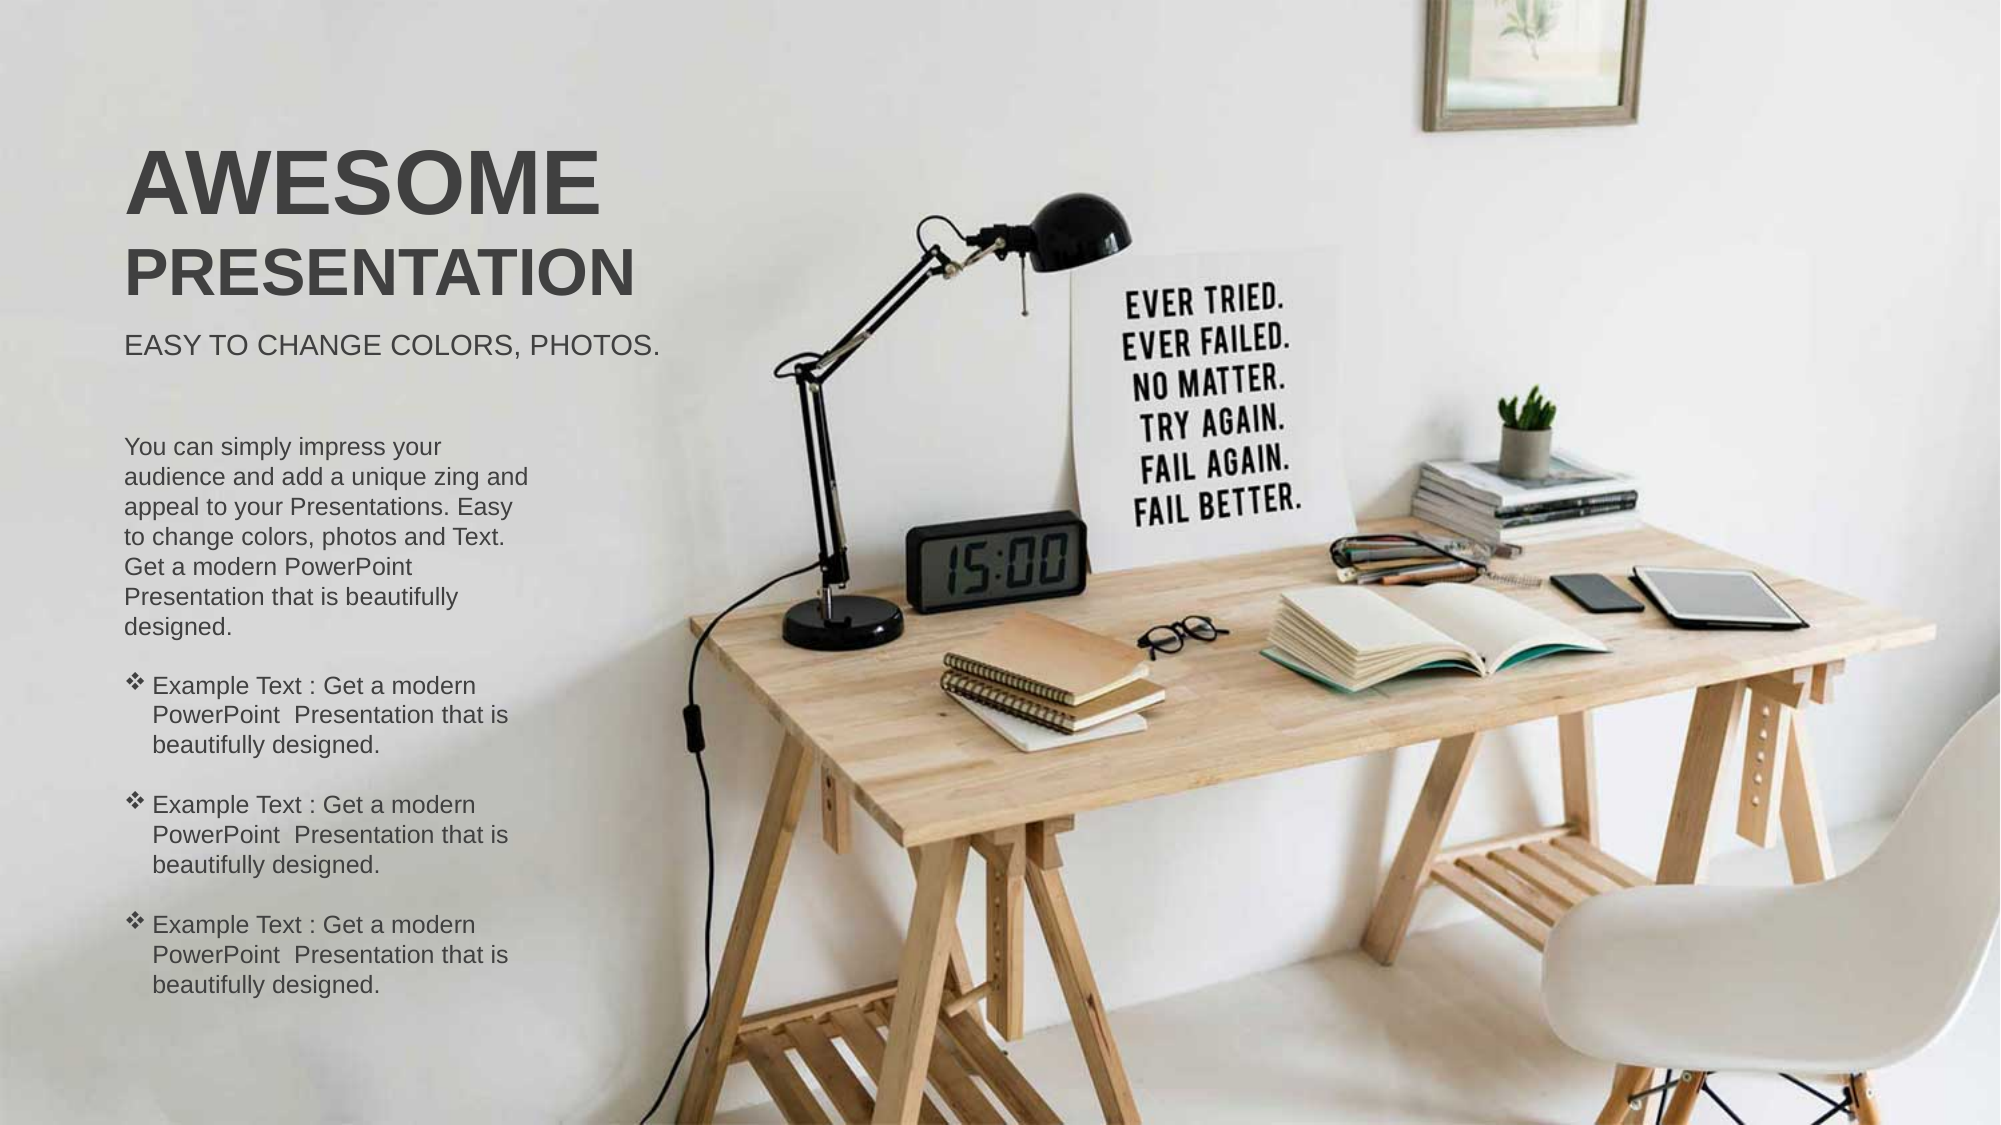

AWESOME
PRESENTATION
EASY TO CHANGE COLORS, PHOTOS.
You can simply impress your audience and add a unique zing and appeal to your Presentations. Easy to change colors, photos and Text. Get a modern PowerPoint  Presentation that is beautifully designed.
Example Text : Get a modern PowerPoint  Presentation that is beautifully designed.

Example Text : Get a modern PowerPoint  Presentation that is beautifully designed.

Example Text : Get a modern PowerPoint  Presentation that is beautifully designed.